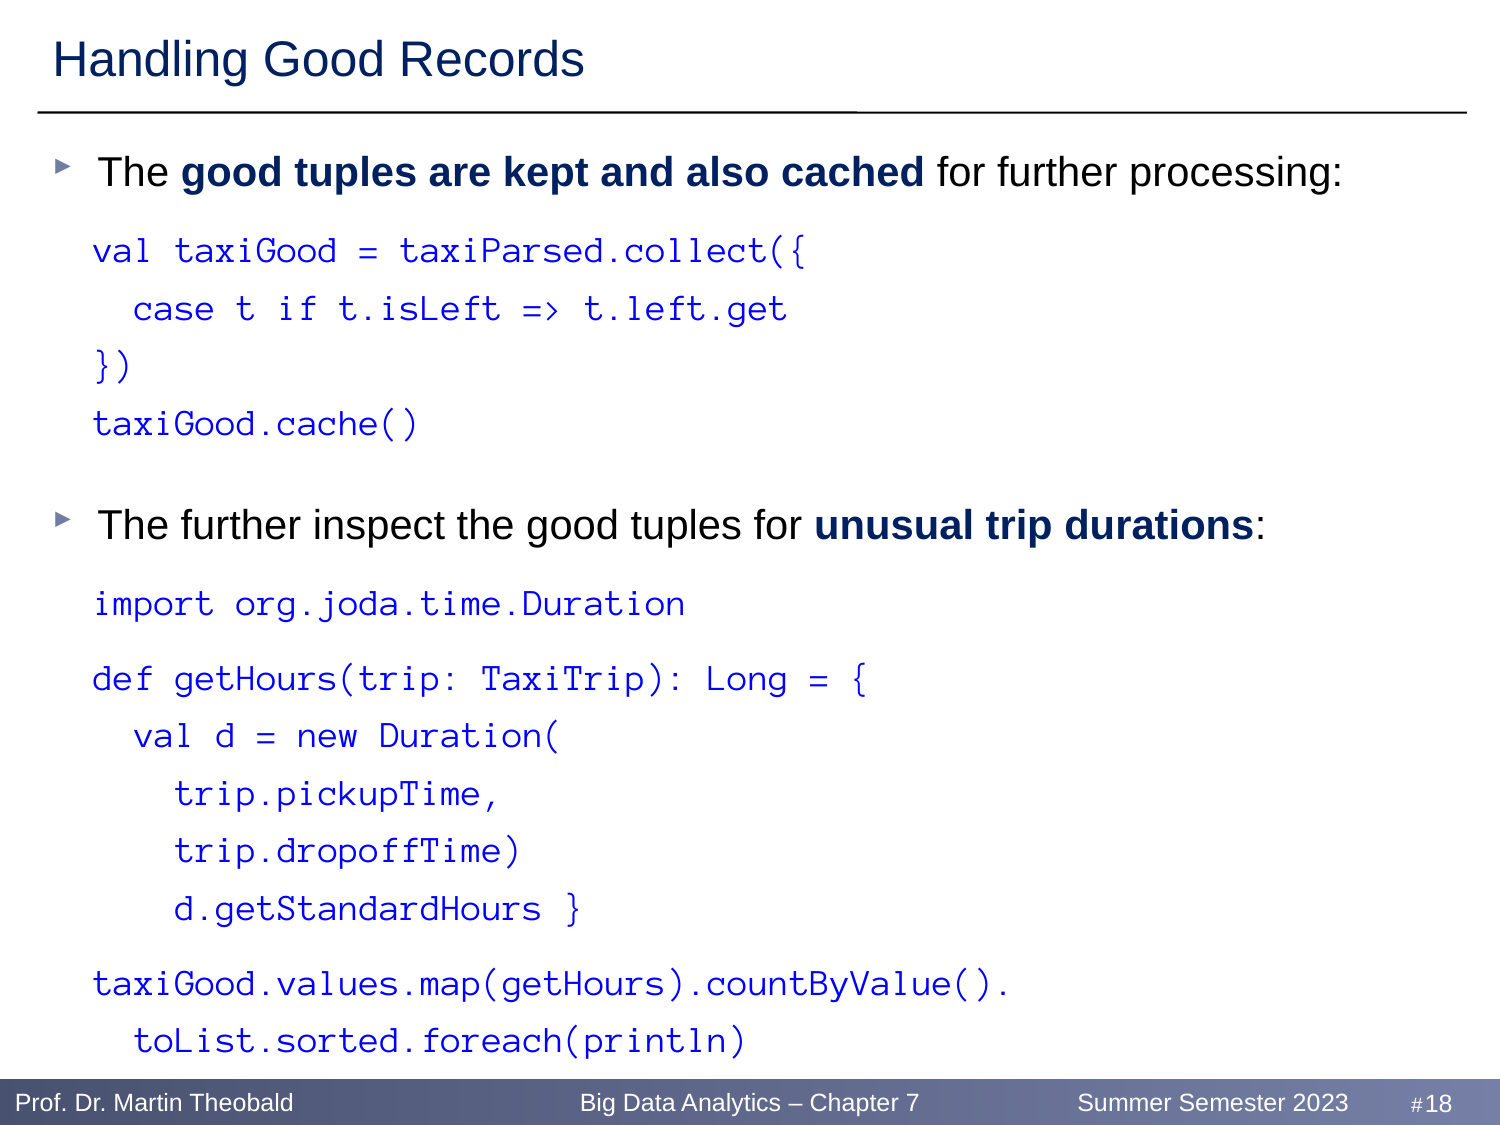

# Handling Good Records
The good tuples are kept and also cached for further processing:

  val taxiGood = taxiParsed.collect({
    case t if t.isLeft => t.left.get
  })
  taxiGood.cache()

The further inspect the good tuples for unusual trip durations:

  import org.joda.time.Duration

  def getHours(trip: TaxiTrip): Long = {
    val d = new Duration(
      trip.pickupTime,
      trip.dropoffTime)
      d.getStandardHours }

  taxiGood.values.map(getHours).countByValue().
    toList.sorted.foreach(println)